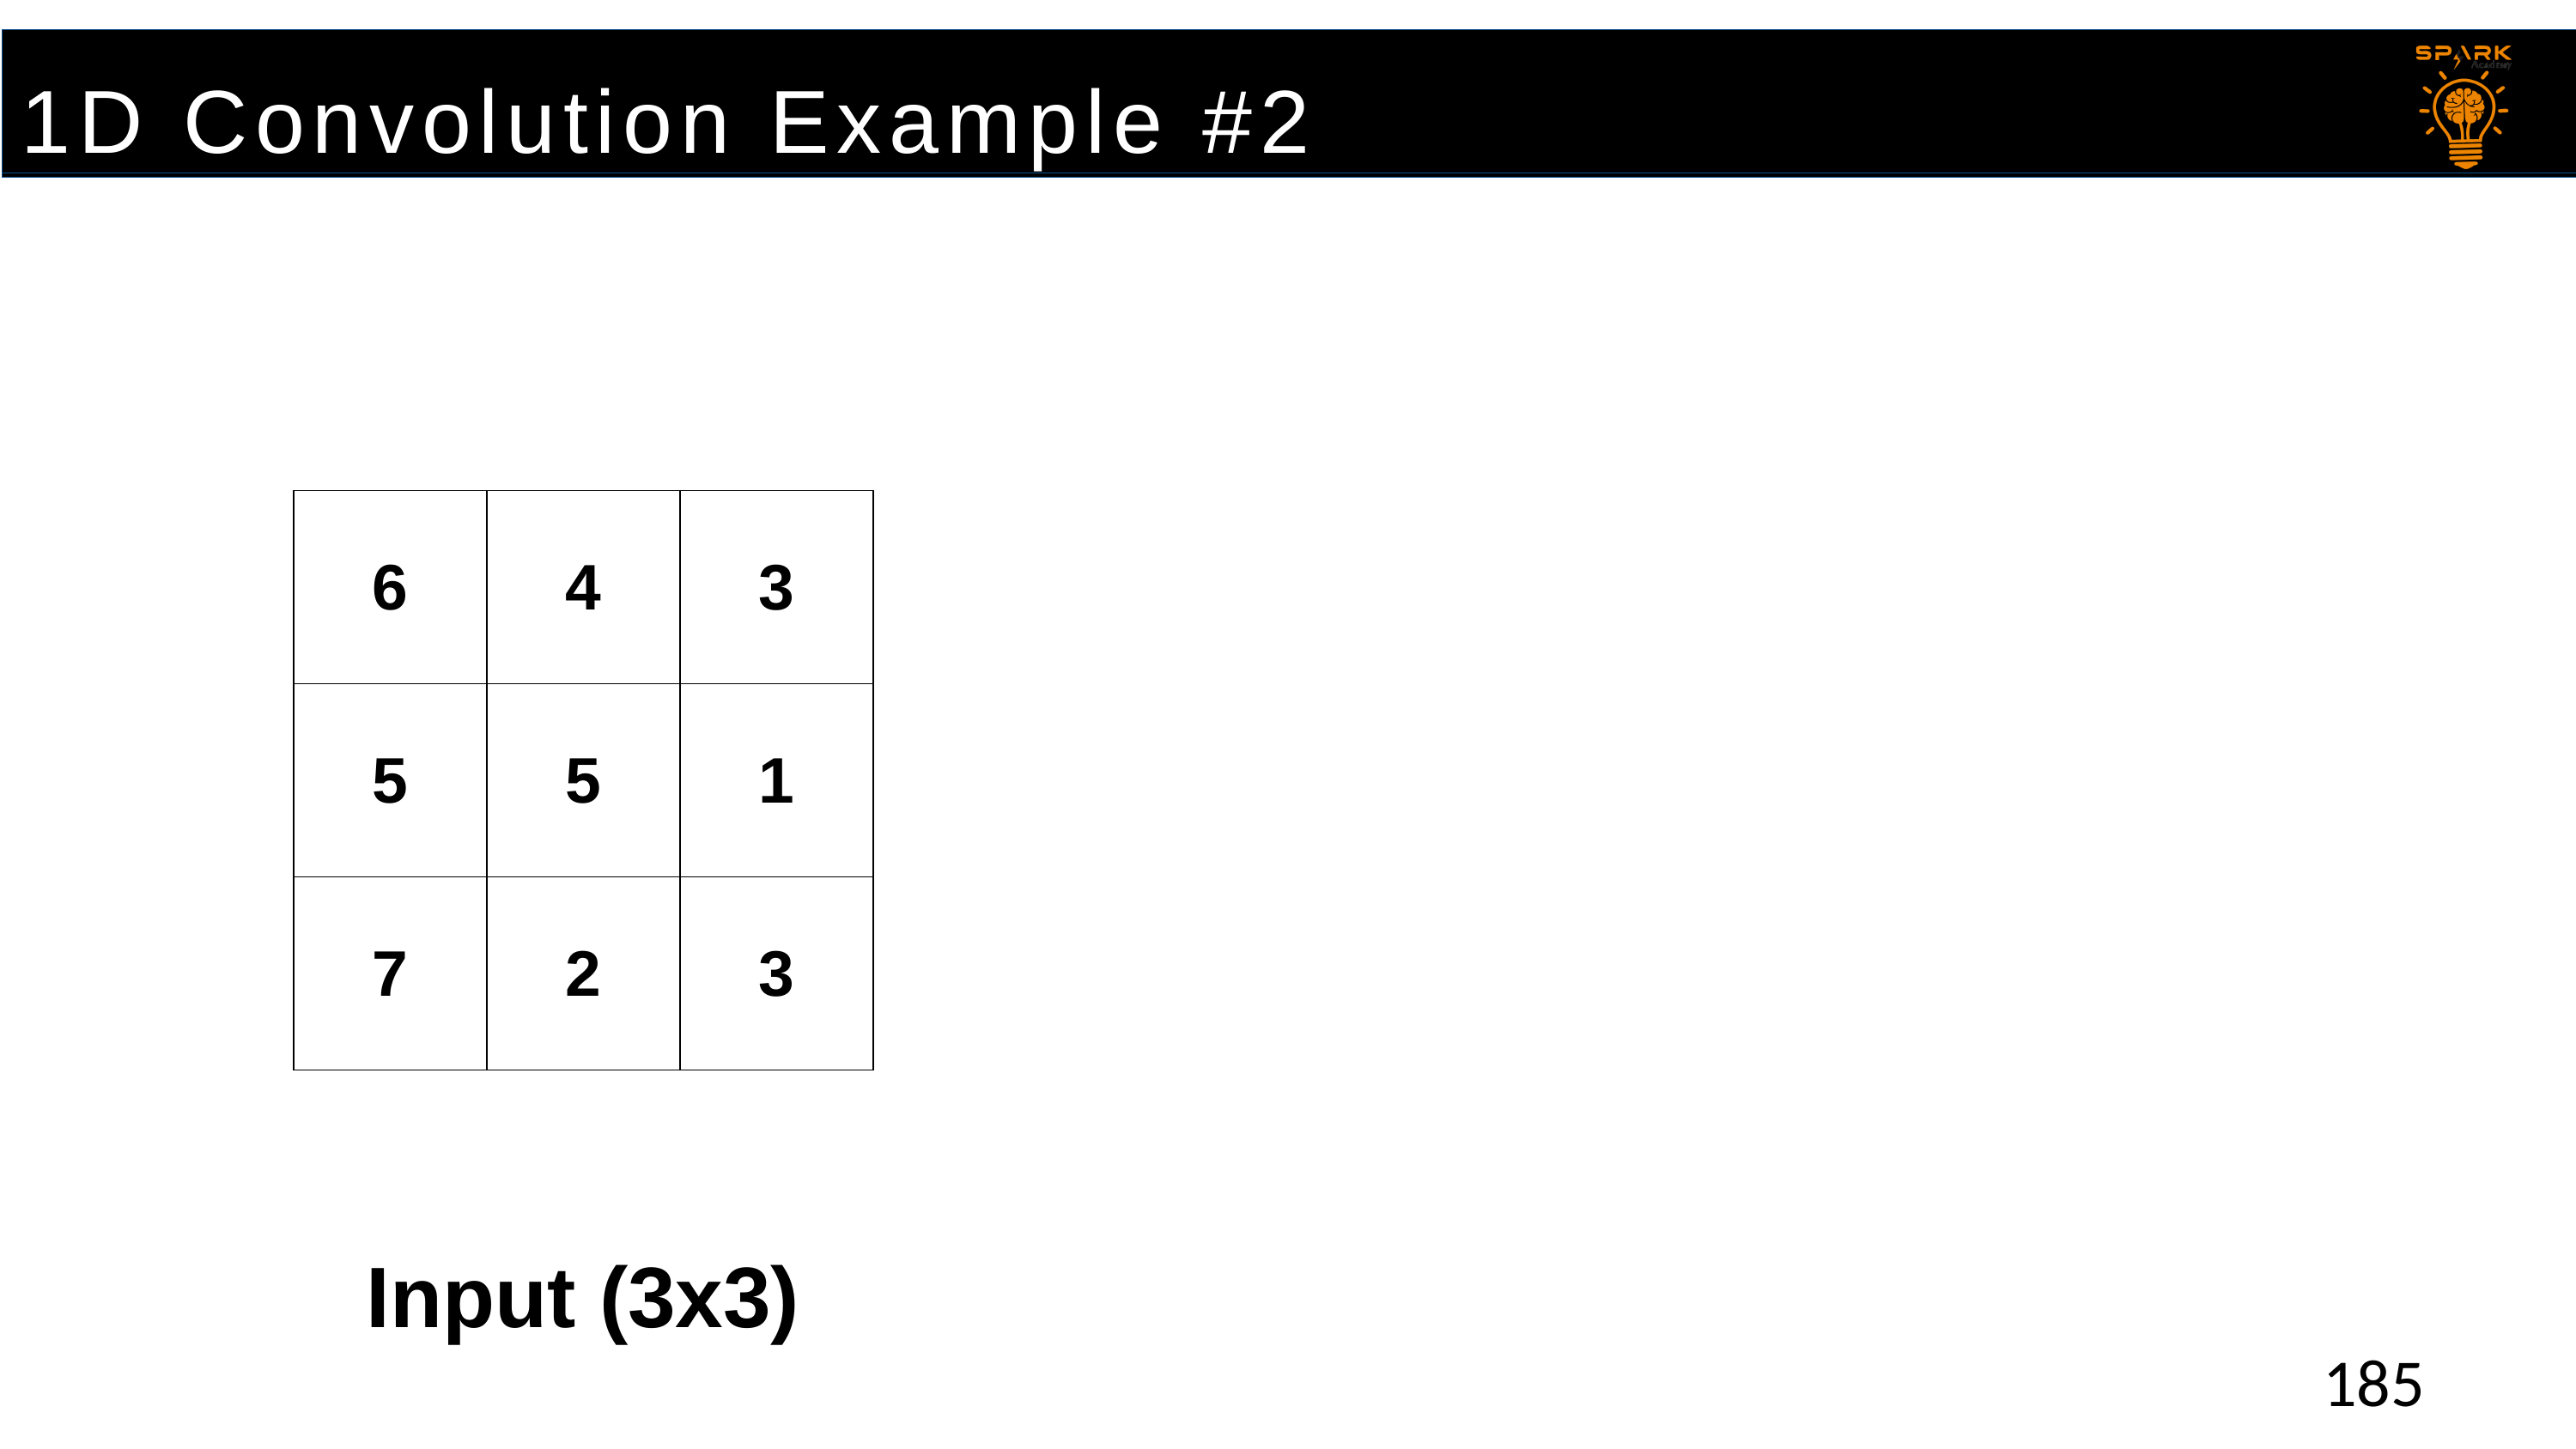

1D Convolution Example #2

| 6 | 4 | 3 |
| --- | --- | --- |
| 5 | 5 | 1 |
| 7 | 2 | 3 |
Input (3x3)
185
185